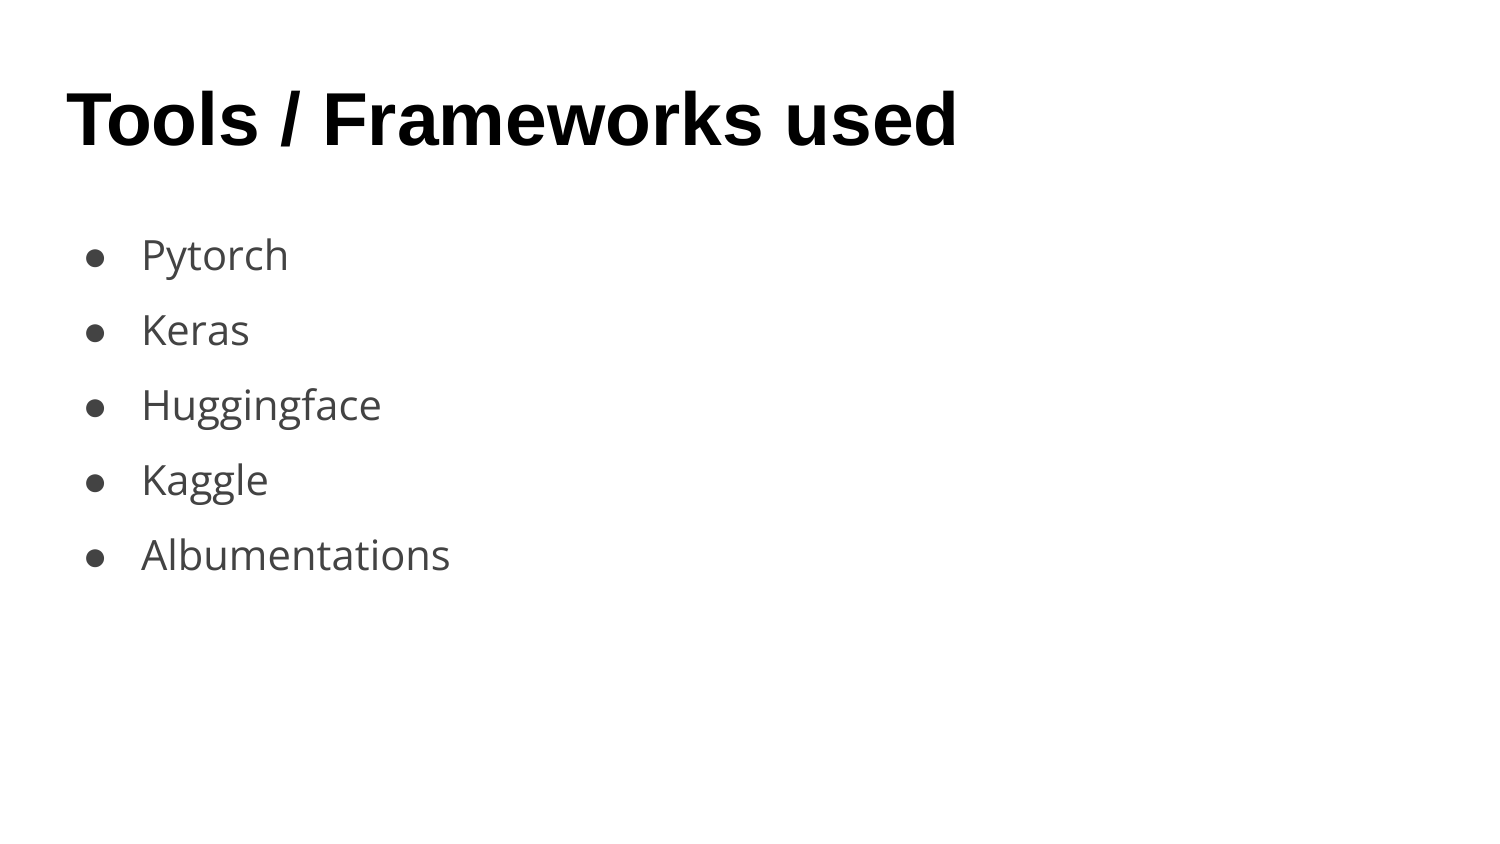

# Tools / Frameworks used
Pytorch
Keras
Huggingface
Kaggle
Albumentations